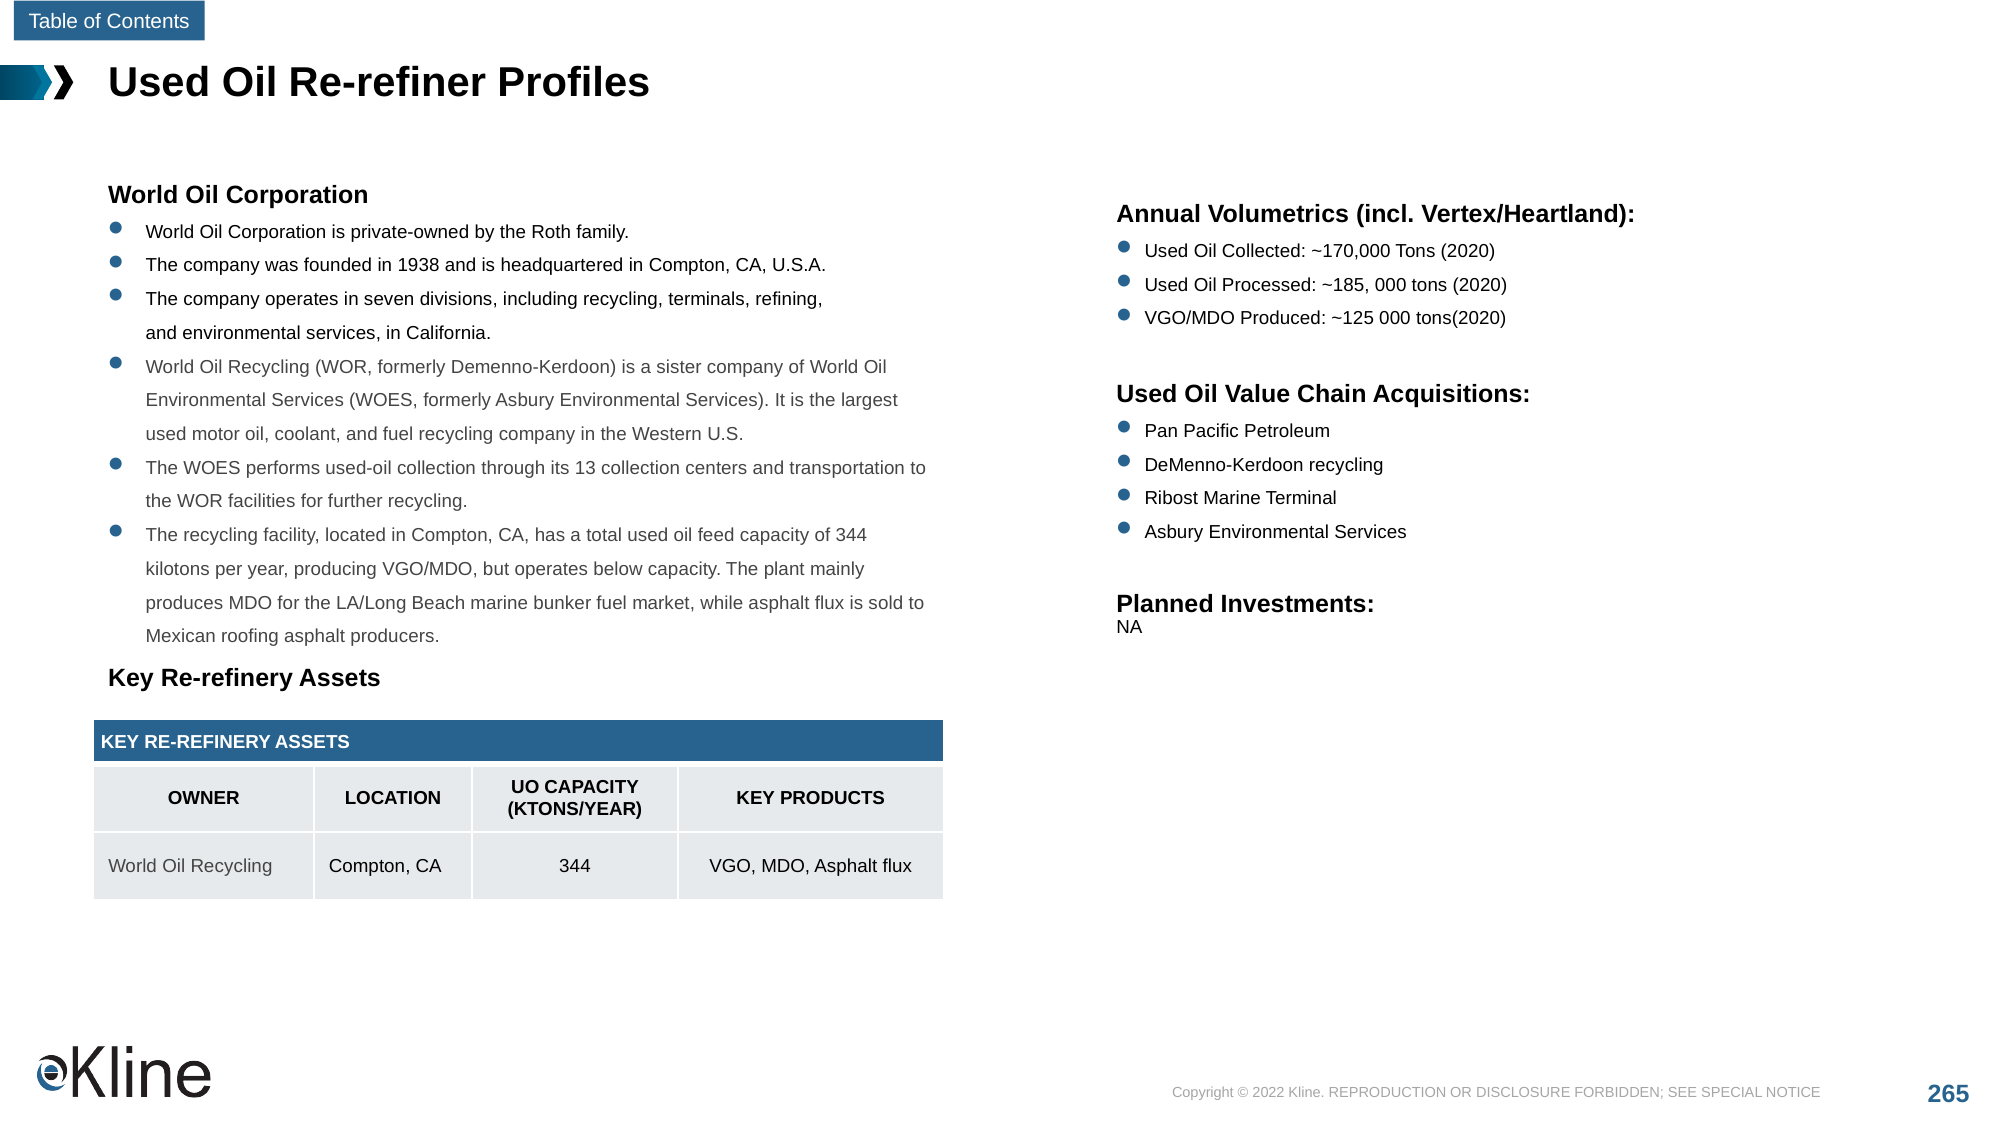

# Used Oil Re-refiner Profiles
World Oil Corporation
World Oil Corporation is private-owned by the Roth family.
The company was founded in 1938 and is headquartered in Compton, CA, U.S.A.
The company operates in seven divisions, including recycling, terminals, refining, and environmental services, in California.
World Oil Recycling (WOR, formerly Demenno-Kerdoon) is a sister company of World Oil Environmental Services (WOES, formerly Asbury Environmental Services). It is the largest used motor oil, coolant, and fuel recycling company in the Western U.S.
The WOES performs used-oil collection through its 13 collection centers and transportation to the WOR facilities for further recycling.
The recycling facility, located in Compton, CA, has a total used oil feed capacity of 344 kilotons per year, producing VGO/MDO, but operates below capacity. The plant mainly produces MDO for the LA/Long Beach marine bunker fuel market, while asphalt flux is sold to Mexican roofing asphalt producers.
Key Re-refinery Assets
Annual Volumetrics (incl. Vertex/Heartland):
Used Oil Collected: ~170,000 Tons (2020)
Used Oil Processed: ~185, 000 tons (2020)
VGO/MDO Produced: ~125 000 tons(2020)

Used Oil Value Chain Acquisitions:
Pan Pacific Petroleum
DeMenno-Kerdoon recycling
Ribost Marine Terminal
Asbury Environmental Services

Planned Investments:
NA

| KEY RE-REFINERY ASSETS |  |  |  |
| --- | --- | --- | --- |
| OWNER | LOCATION | UO CAPACITY (KTONS/YEAR) | KEY PRODUCTS |
| World Oil Recycling | Compton, CA | 344 | VGO, MDO, Asphalt flux |